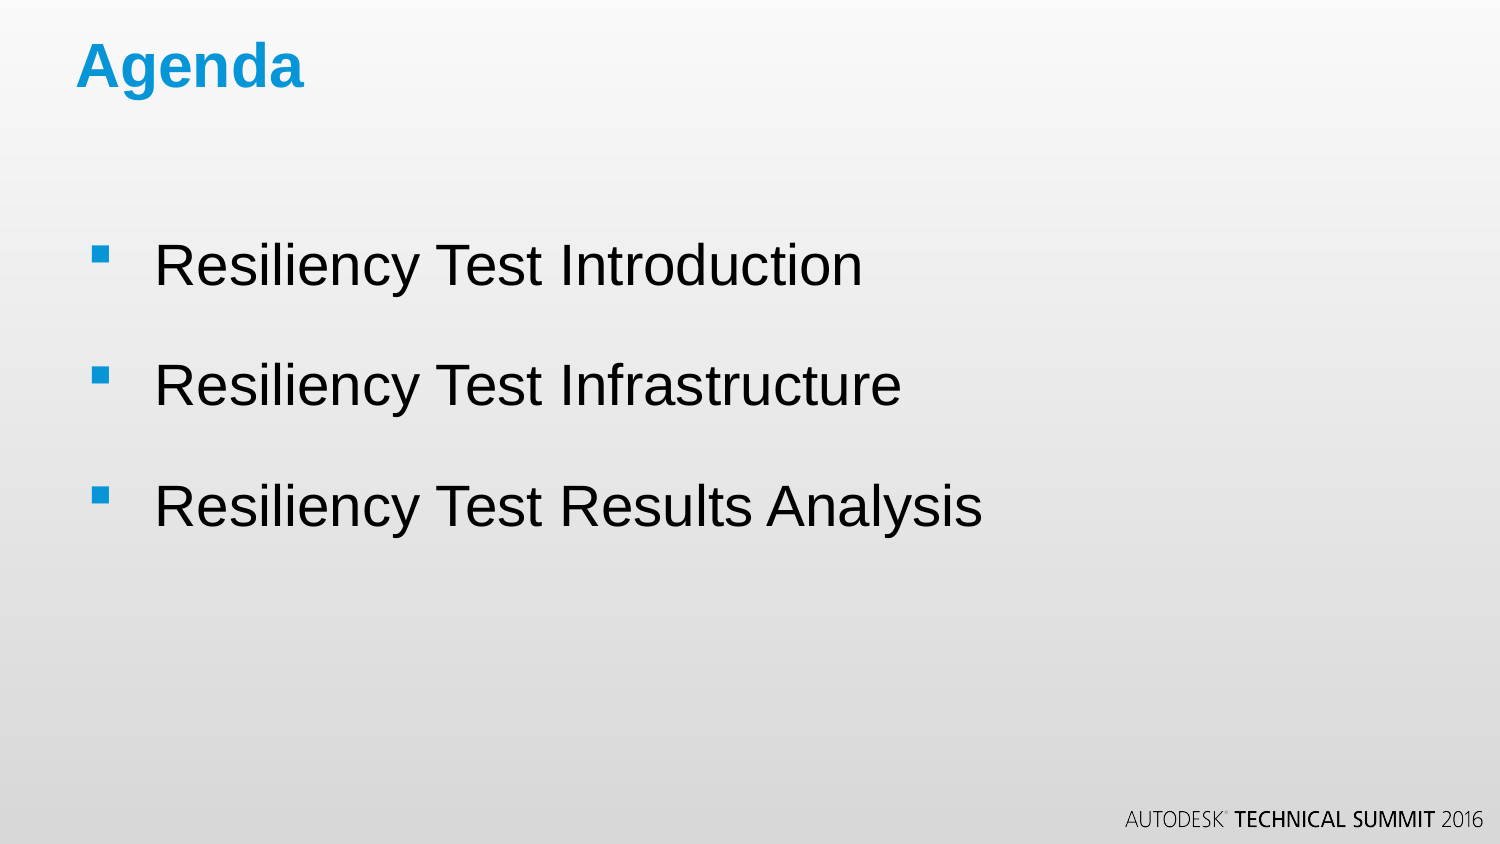

# Agenda
Resiliency Test Introduction
Resiliency Test Infrastructure
Resiliency Test Results Analysis